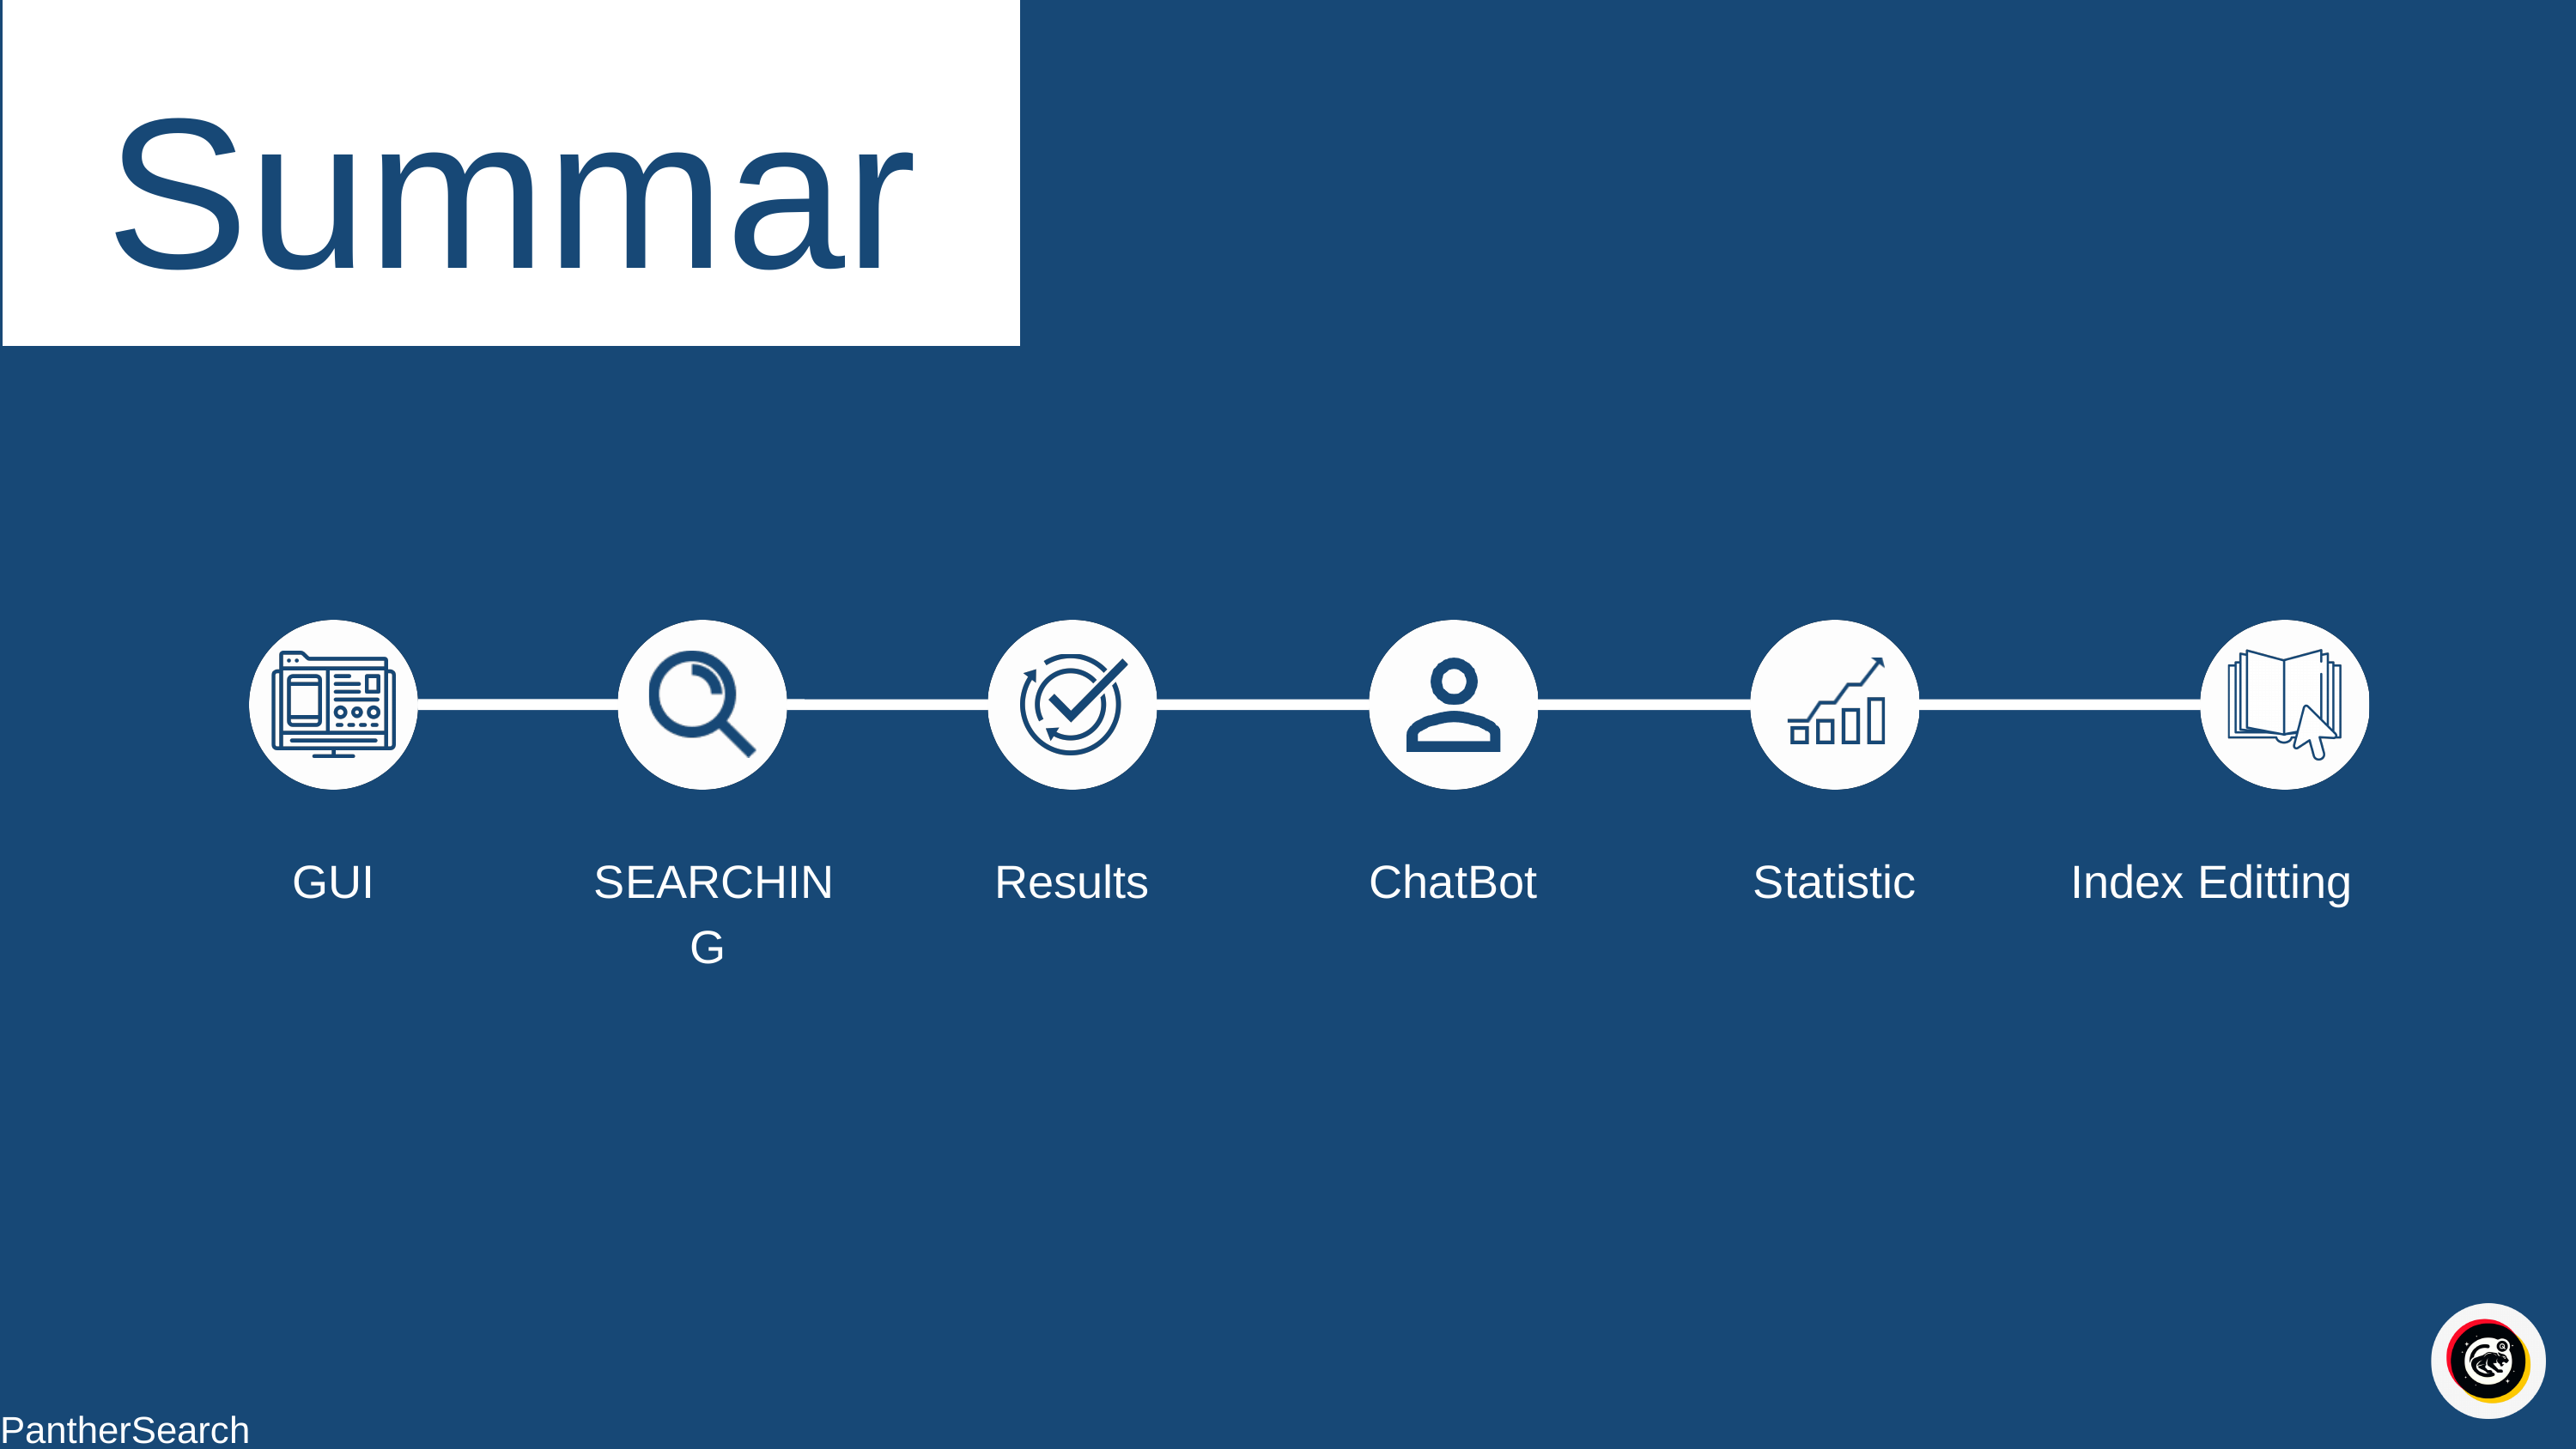

Summary

GUI
SEARCHING
Results
ChatBot
Statistic
Index Editting

PantherSearch